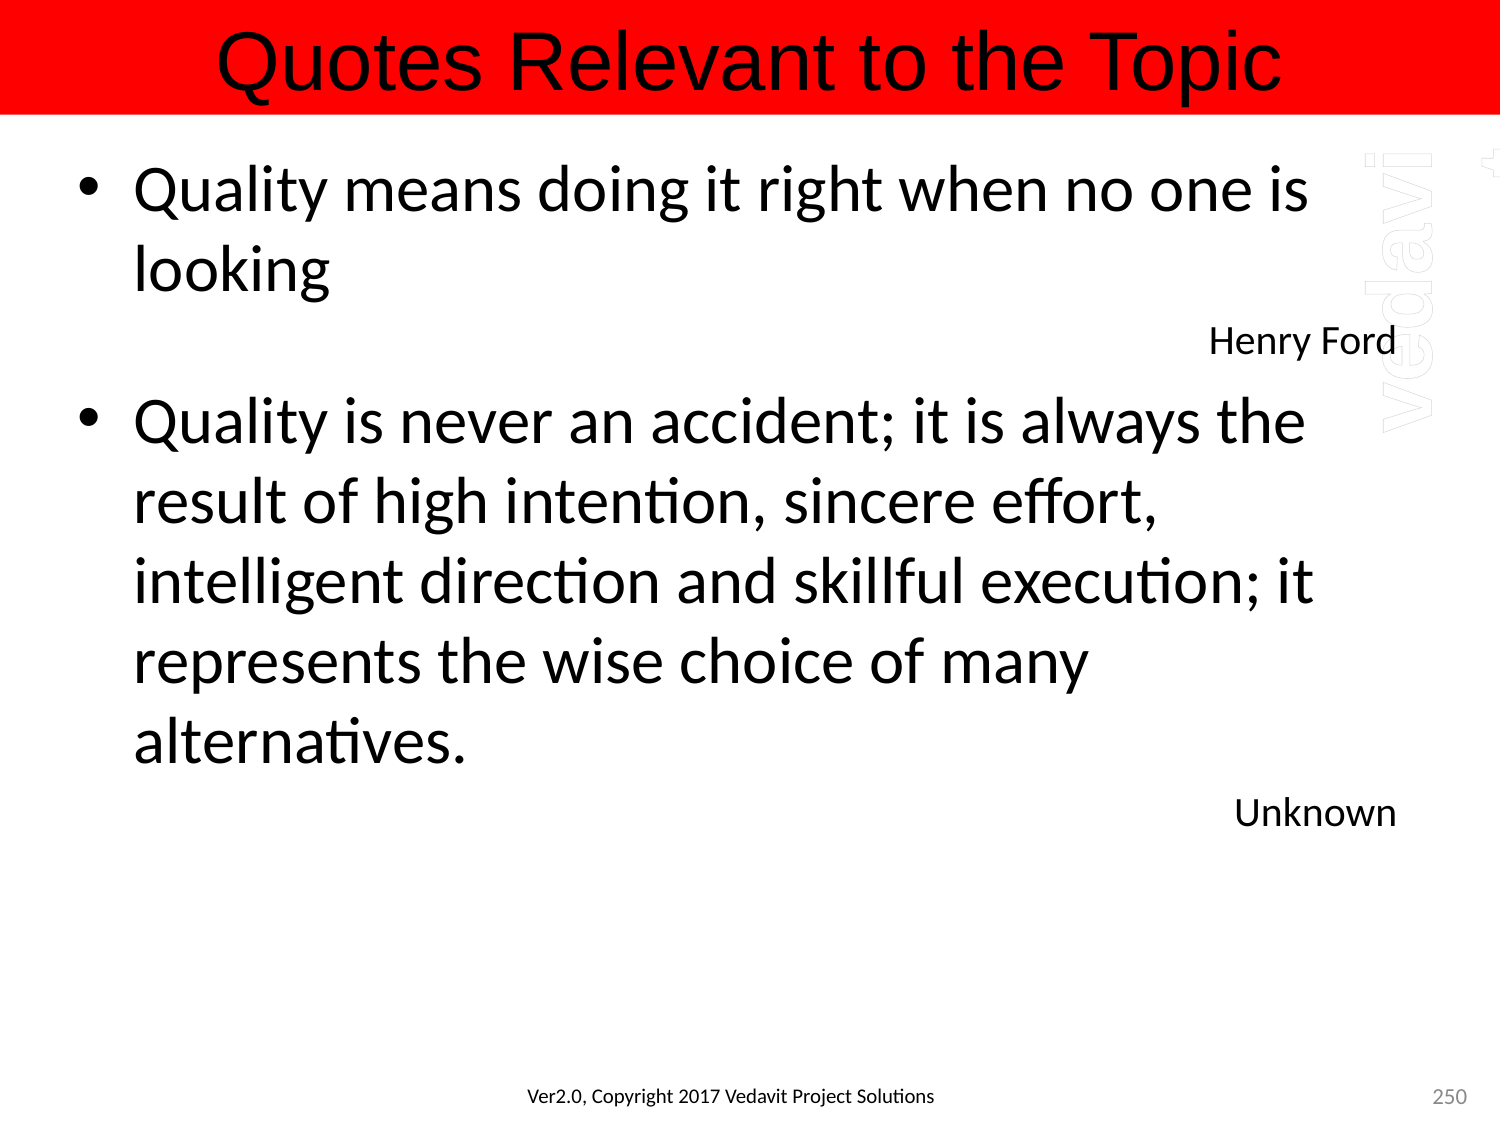

Quality means doing it right when no one is looking
Henry Ford
Quality is never an accident; it is always the result of high intention, sincere effort, intelligent direction and skillful execution; it represents the wise choice of many alternatives.
Unknown
250